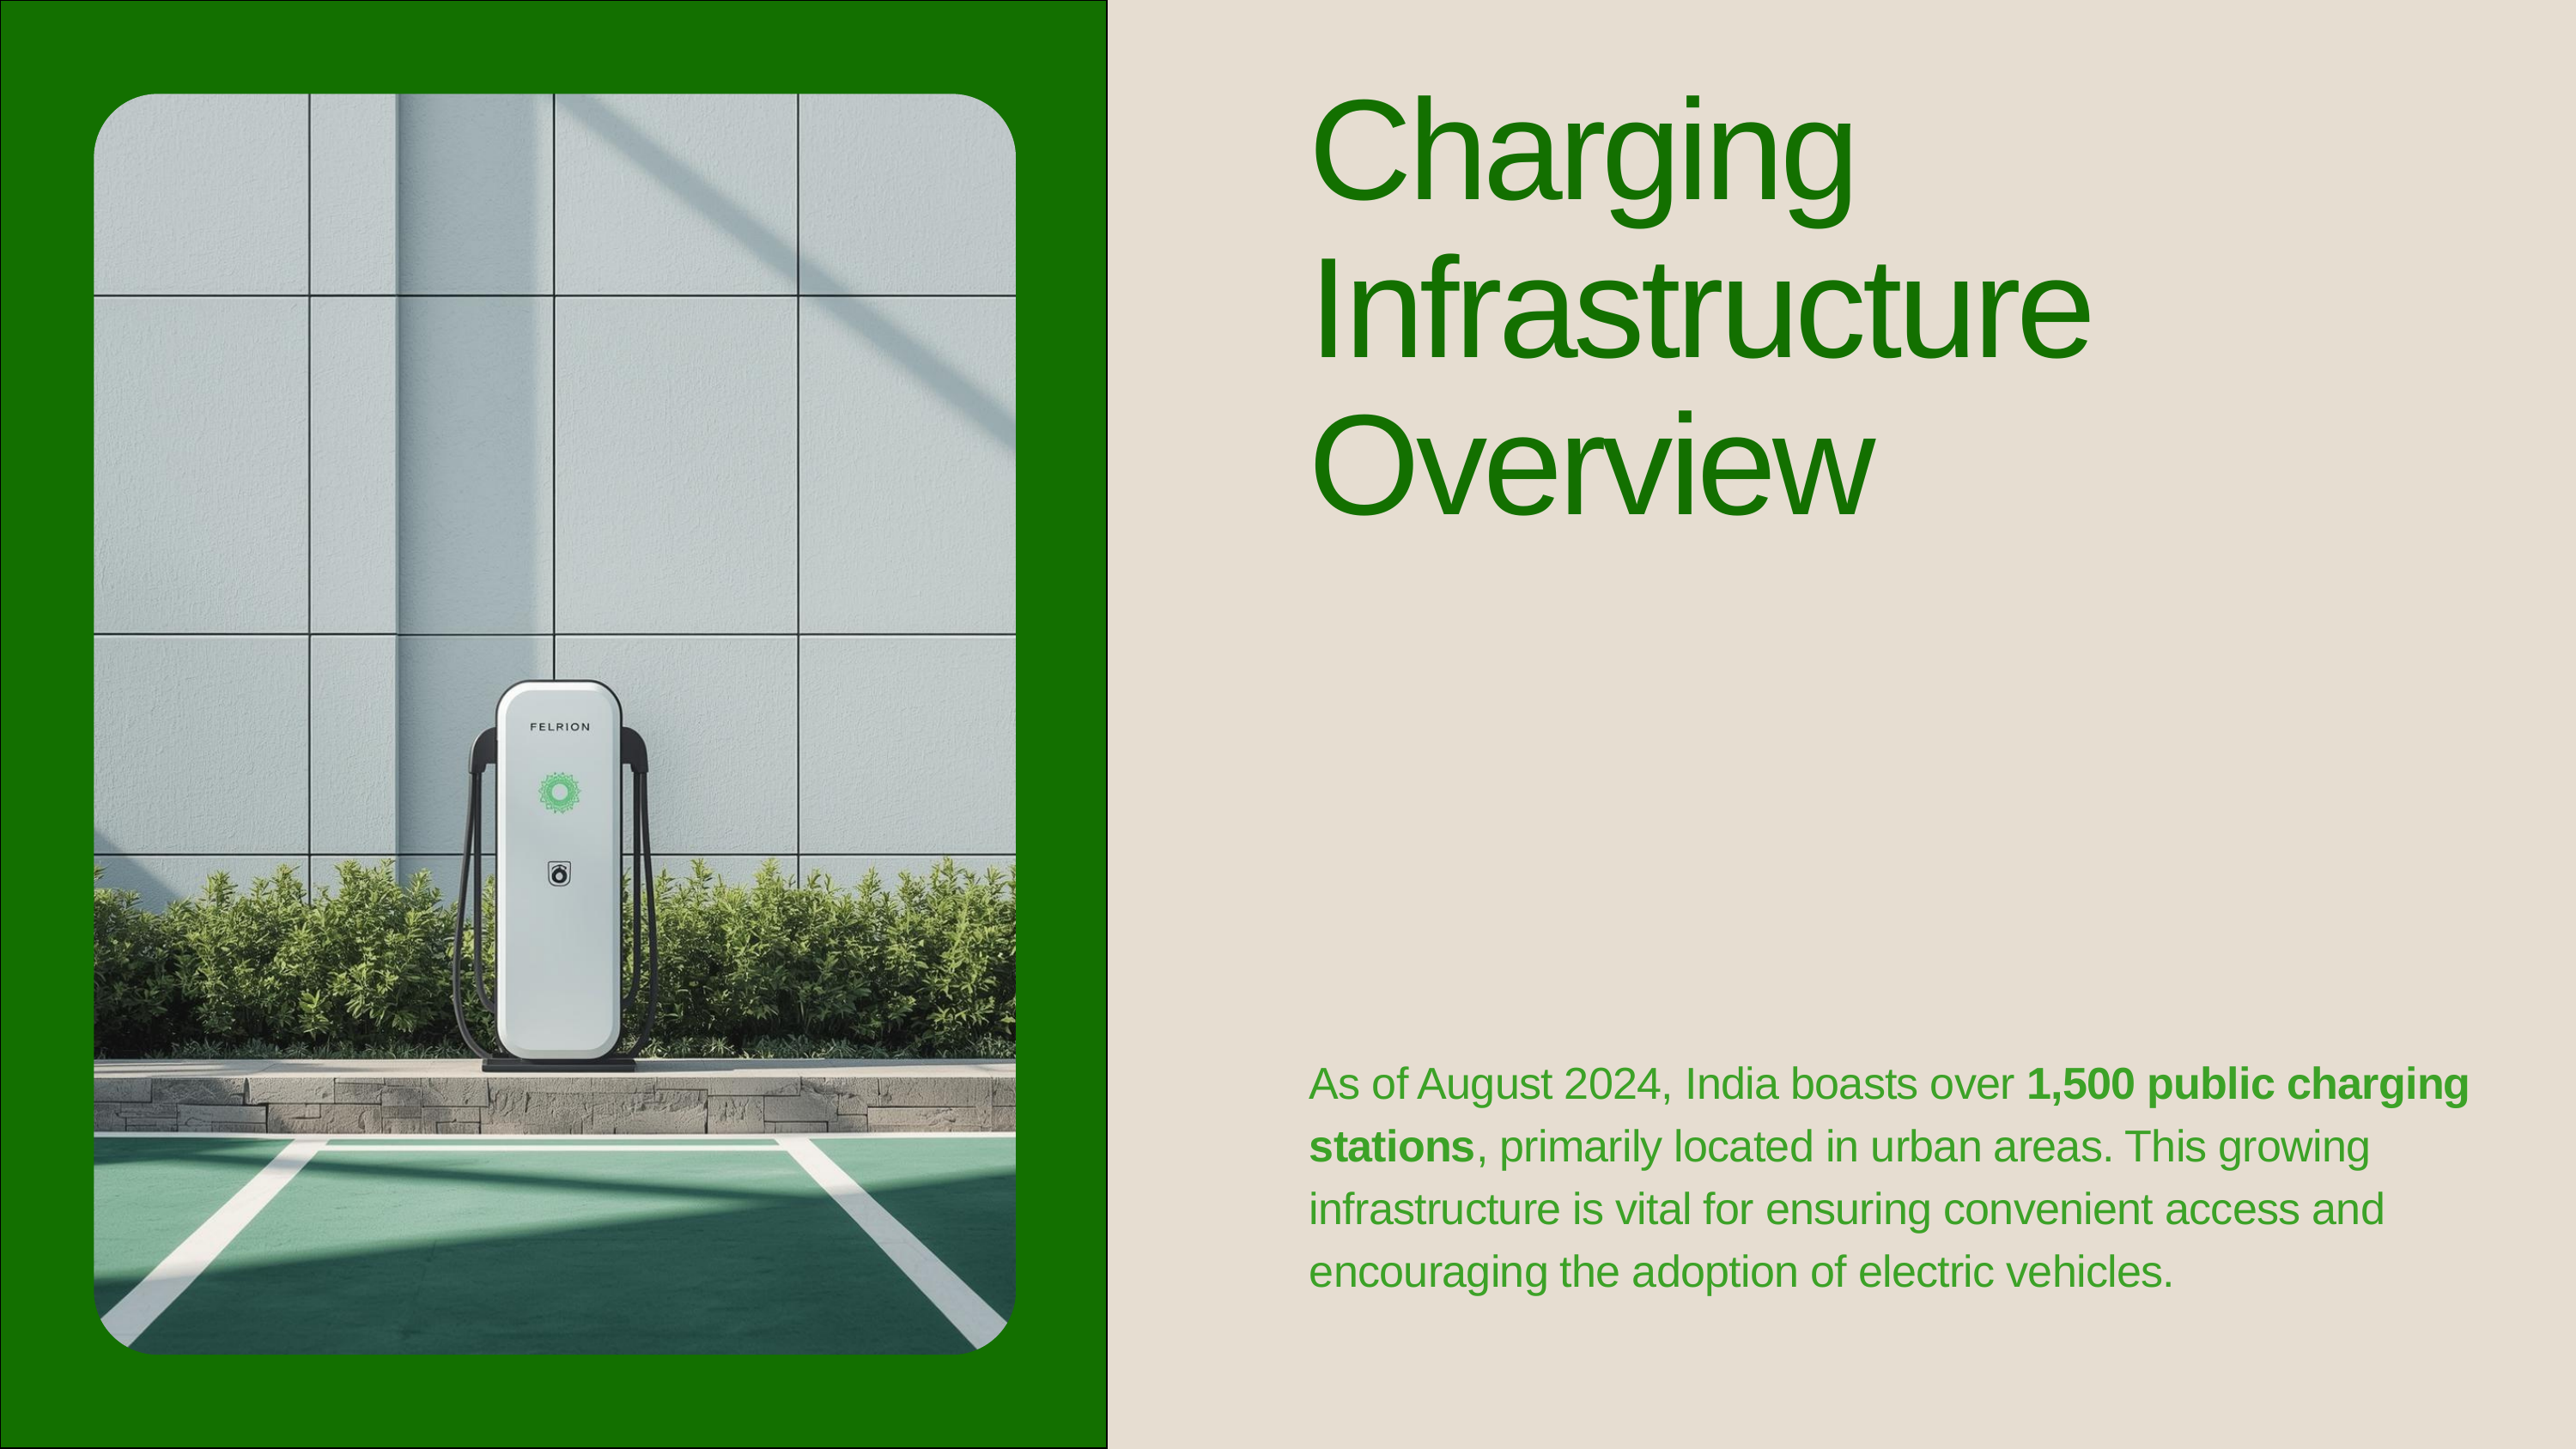

Charging Infrastructure Overview

As of August 2024, India boasts over 1,500 public charging stations, primarily located in urban areas. This growing infrastructure is vital for ensuring convenient access and encouraging the adoption of electric vehicles.